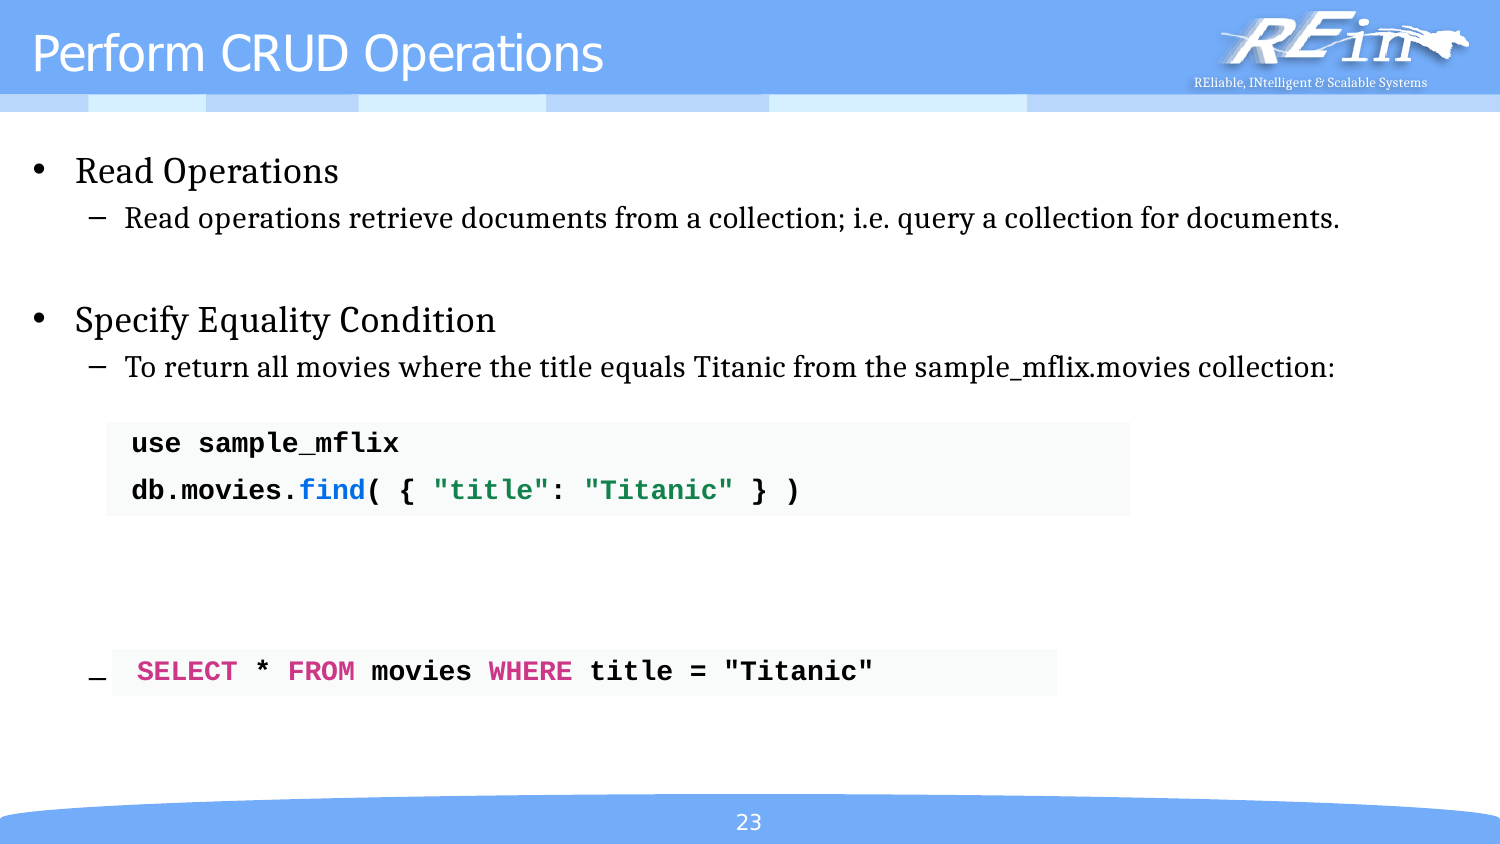

# Perform CRUD Operations
Read Operations
Read operations retrieve documents from a collection; i.e. query a collection for documents.

Specify Equality Condition
To return all movies where the title equals Titanic from the sample_mflix.movies collection:

This operation corresponds to the following SQL statement:

| use sample\_mflix |
| --- |
| db.movies.find( { "title": "Titanic" } ) |
| SELECT \* FROM movies WHERE title = "Titanic" |
| --- |
23